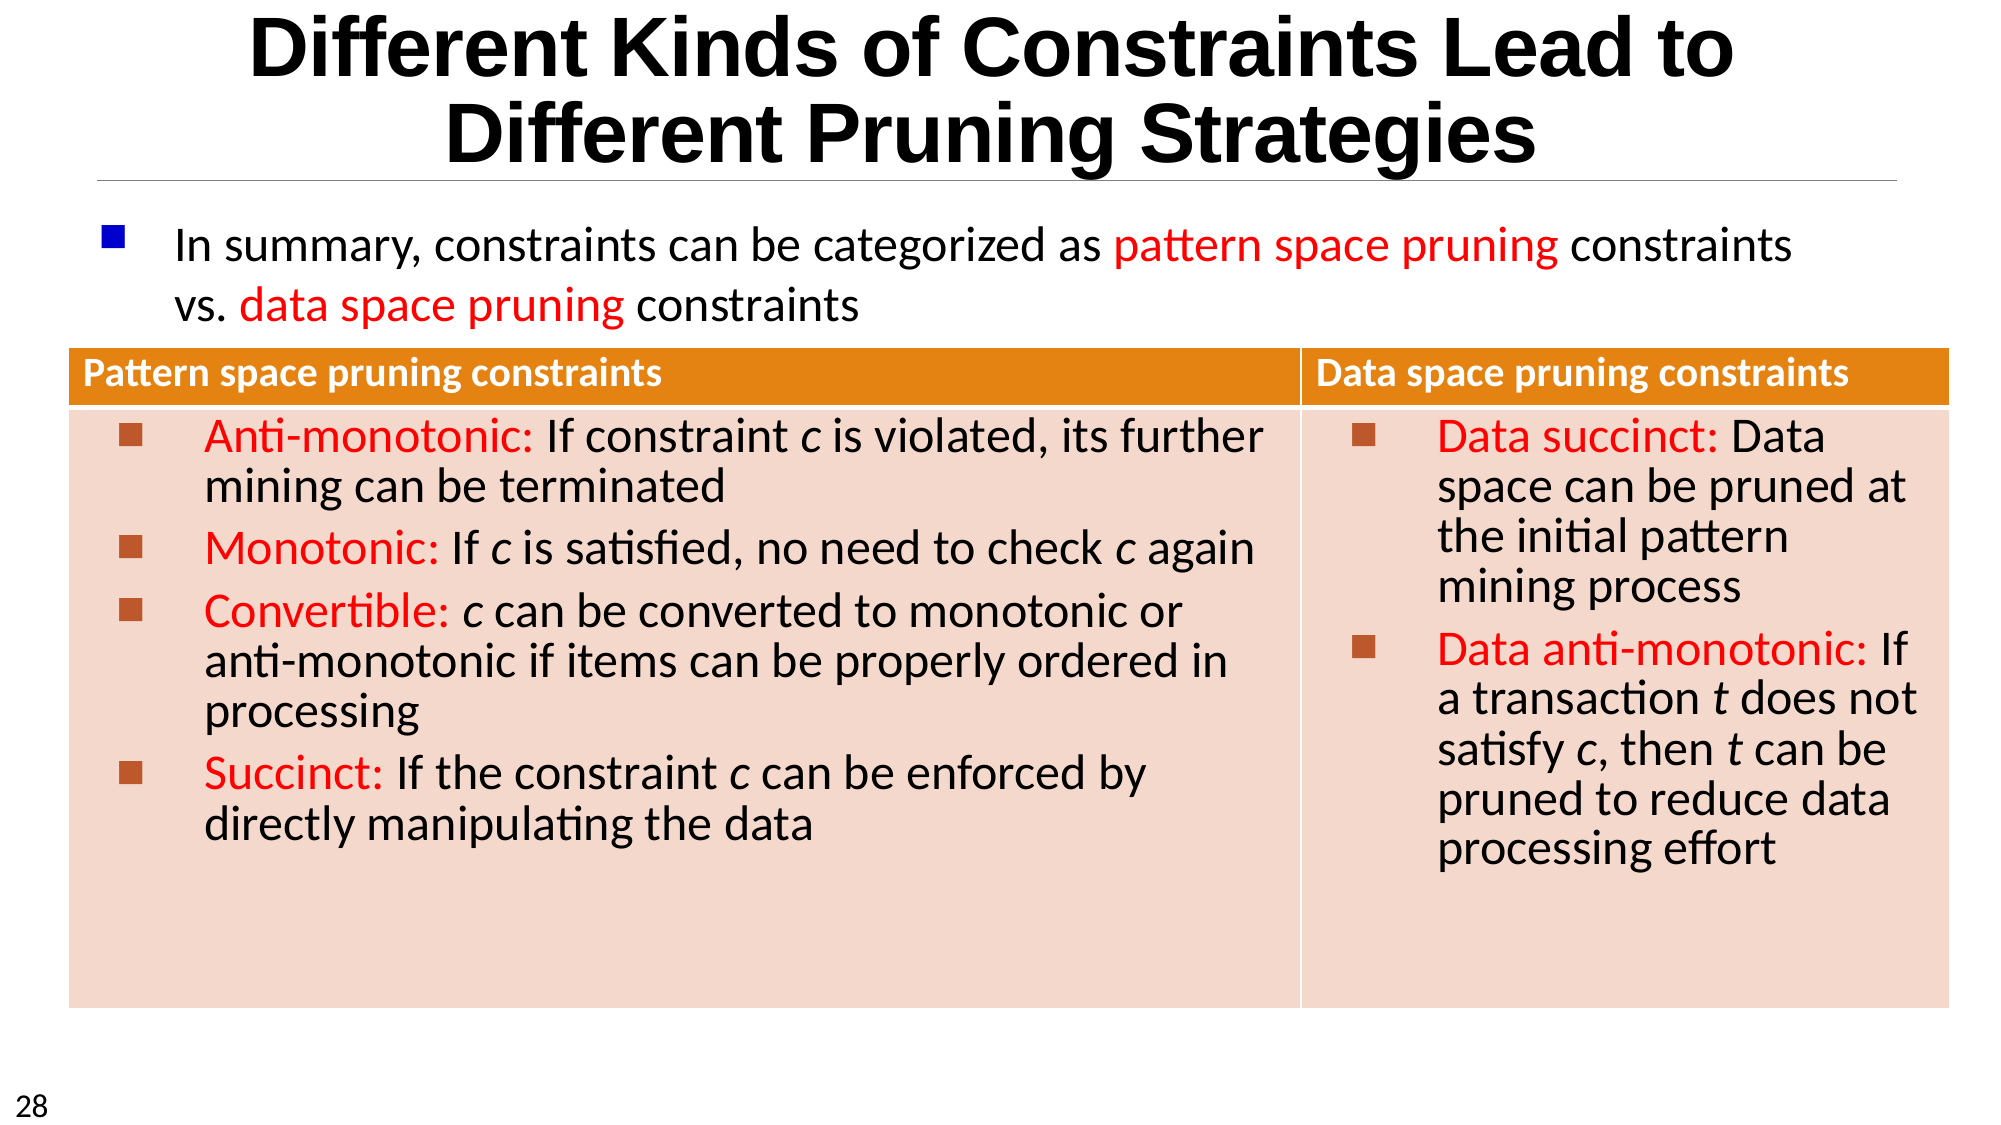

# Different Kinds of Constraints Lead to Different Pruning Strategies
In summary, constraints can be categorized as pattern space pruning constraints vs. data space pruning constraints

| Pattern space pruning constraints | Data space pruning constraints |
| --- | --- |
| Anti-monotonic: If constraint c is violated, its further mining can be terminated Monotonic: If c is satisfied, no need to check c again Convertible: c can be converted to monotonic or anti-monotonic if items can be properly ordered in processing Succinct: If the constraint c can be enforced by directly manipulating the data | Data succinct: Data space can be pruned at the initial pattern mining process Data anti-monotonic: If a transaction t does not satisfy c, then t can be pruned to reduce data processing effort |